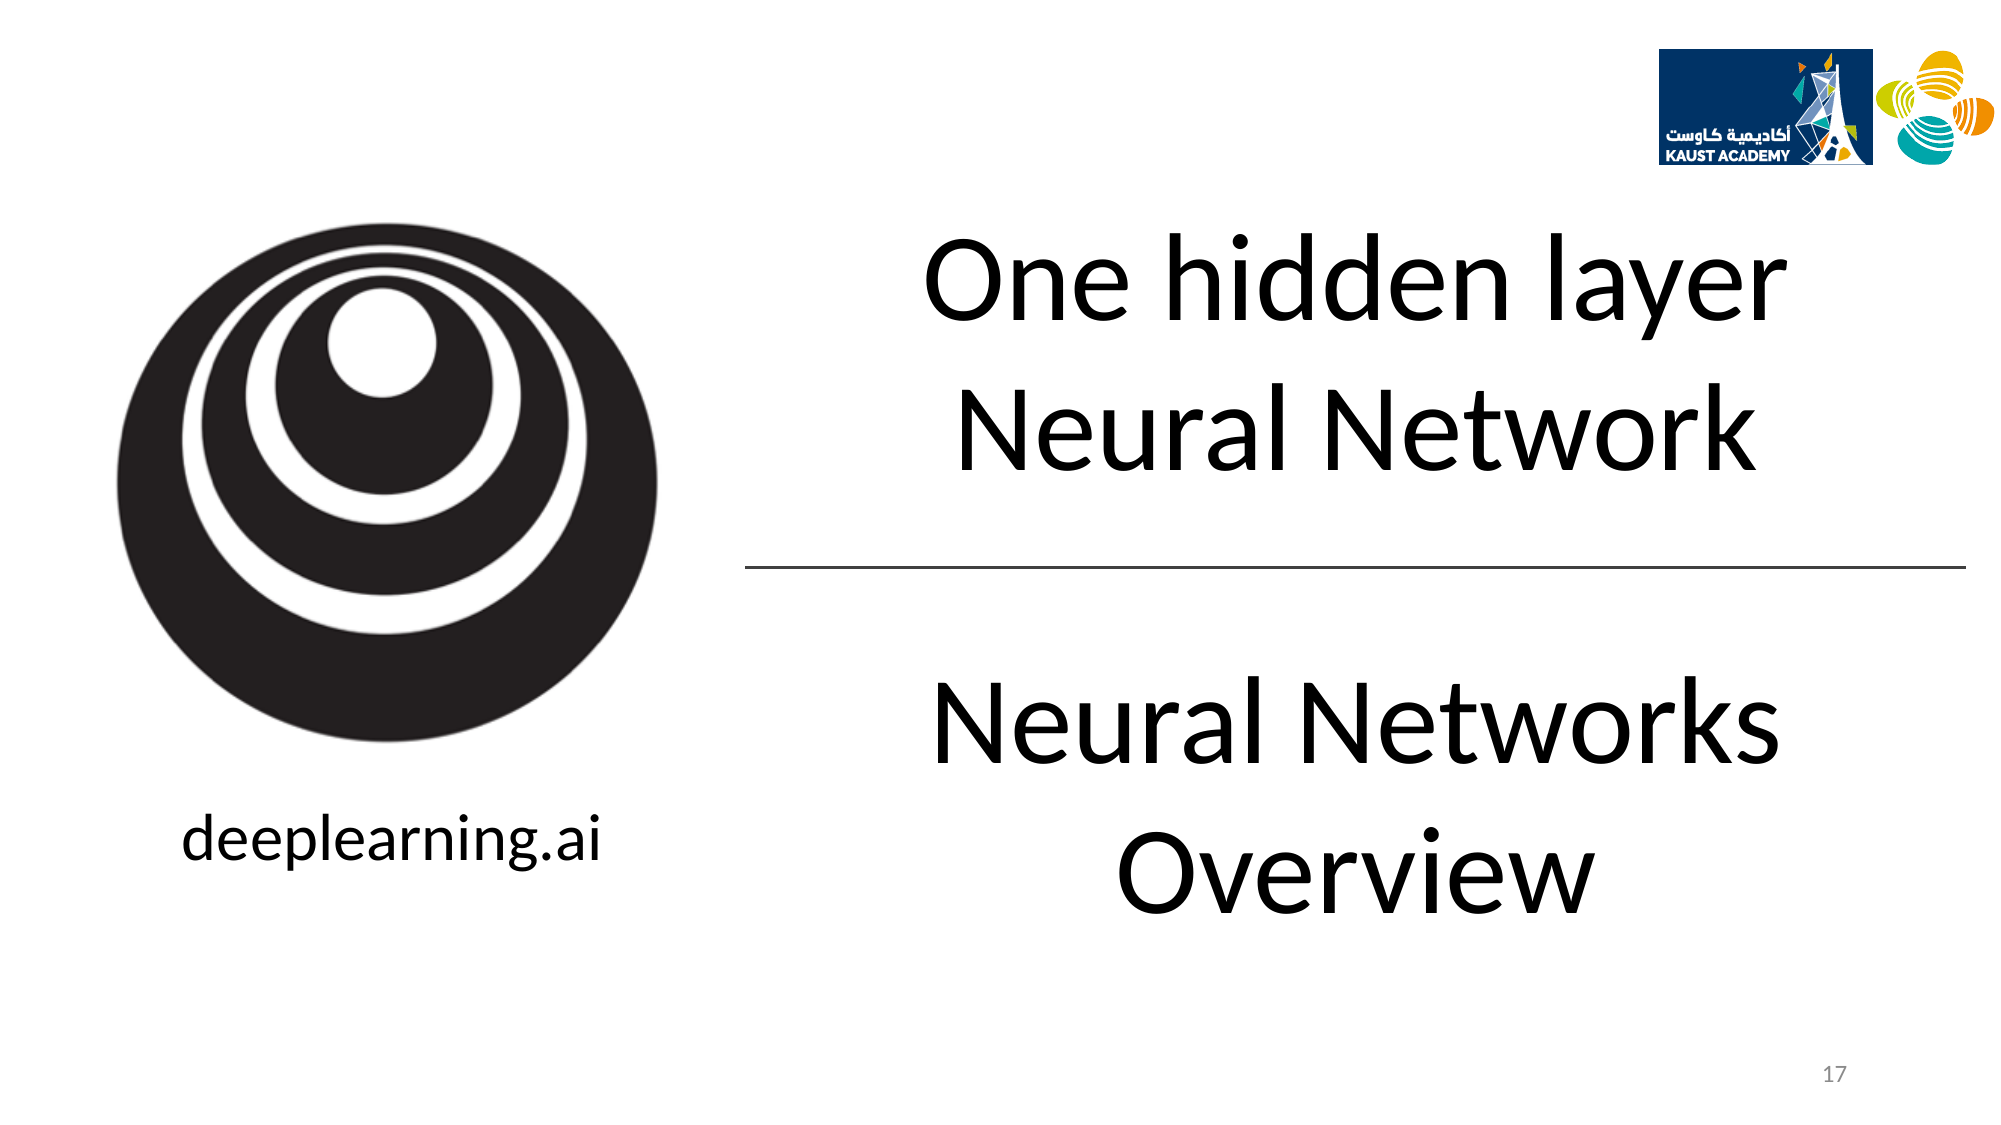

One hidden layer
Neural Network
Neural Networks
Overview
17